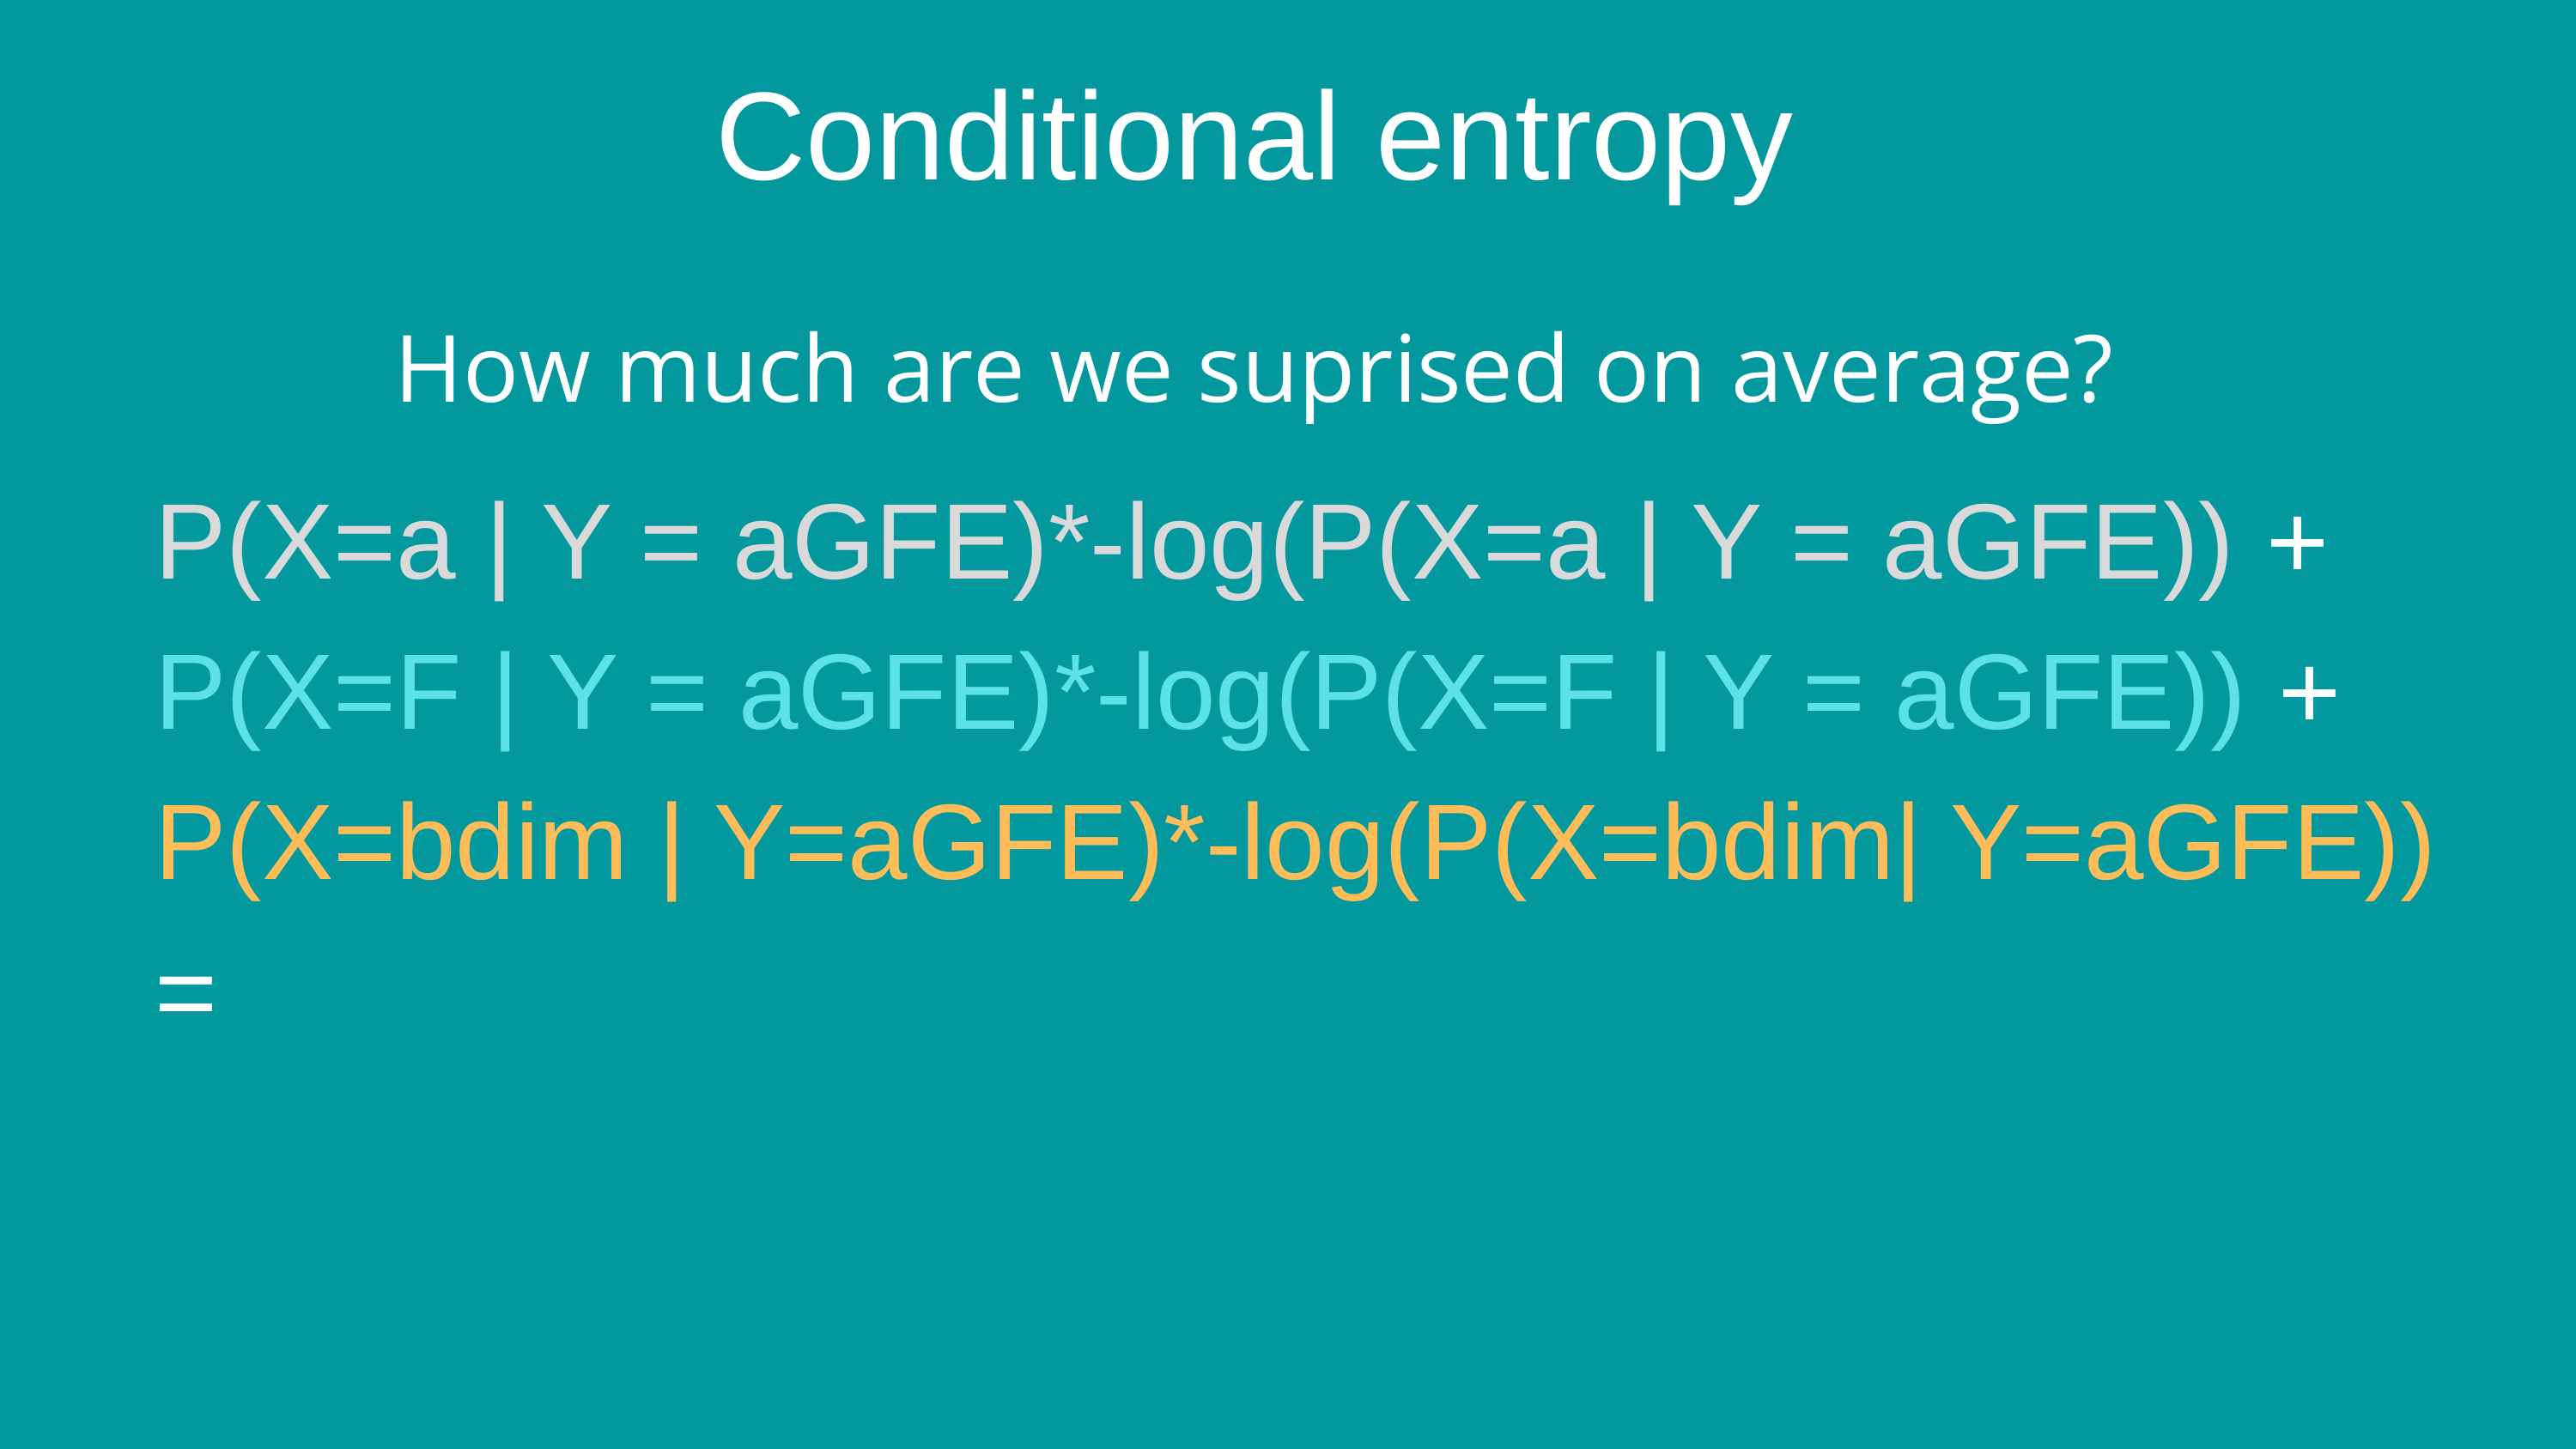

Conditional entropy
How much are we suprised on average?
P(X=a | Y = aGFE)*-log(P(X=a | Y = aGFE)) +
P(X=F | Y = aGFE)*-log(P(X=F | Y = aGFE)) +
P(X=bdim | Y=aGFE)*-log(P(X=bdim| Y=aGFE)) =